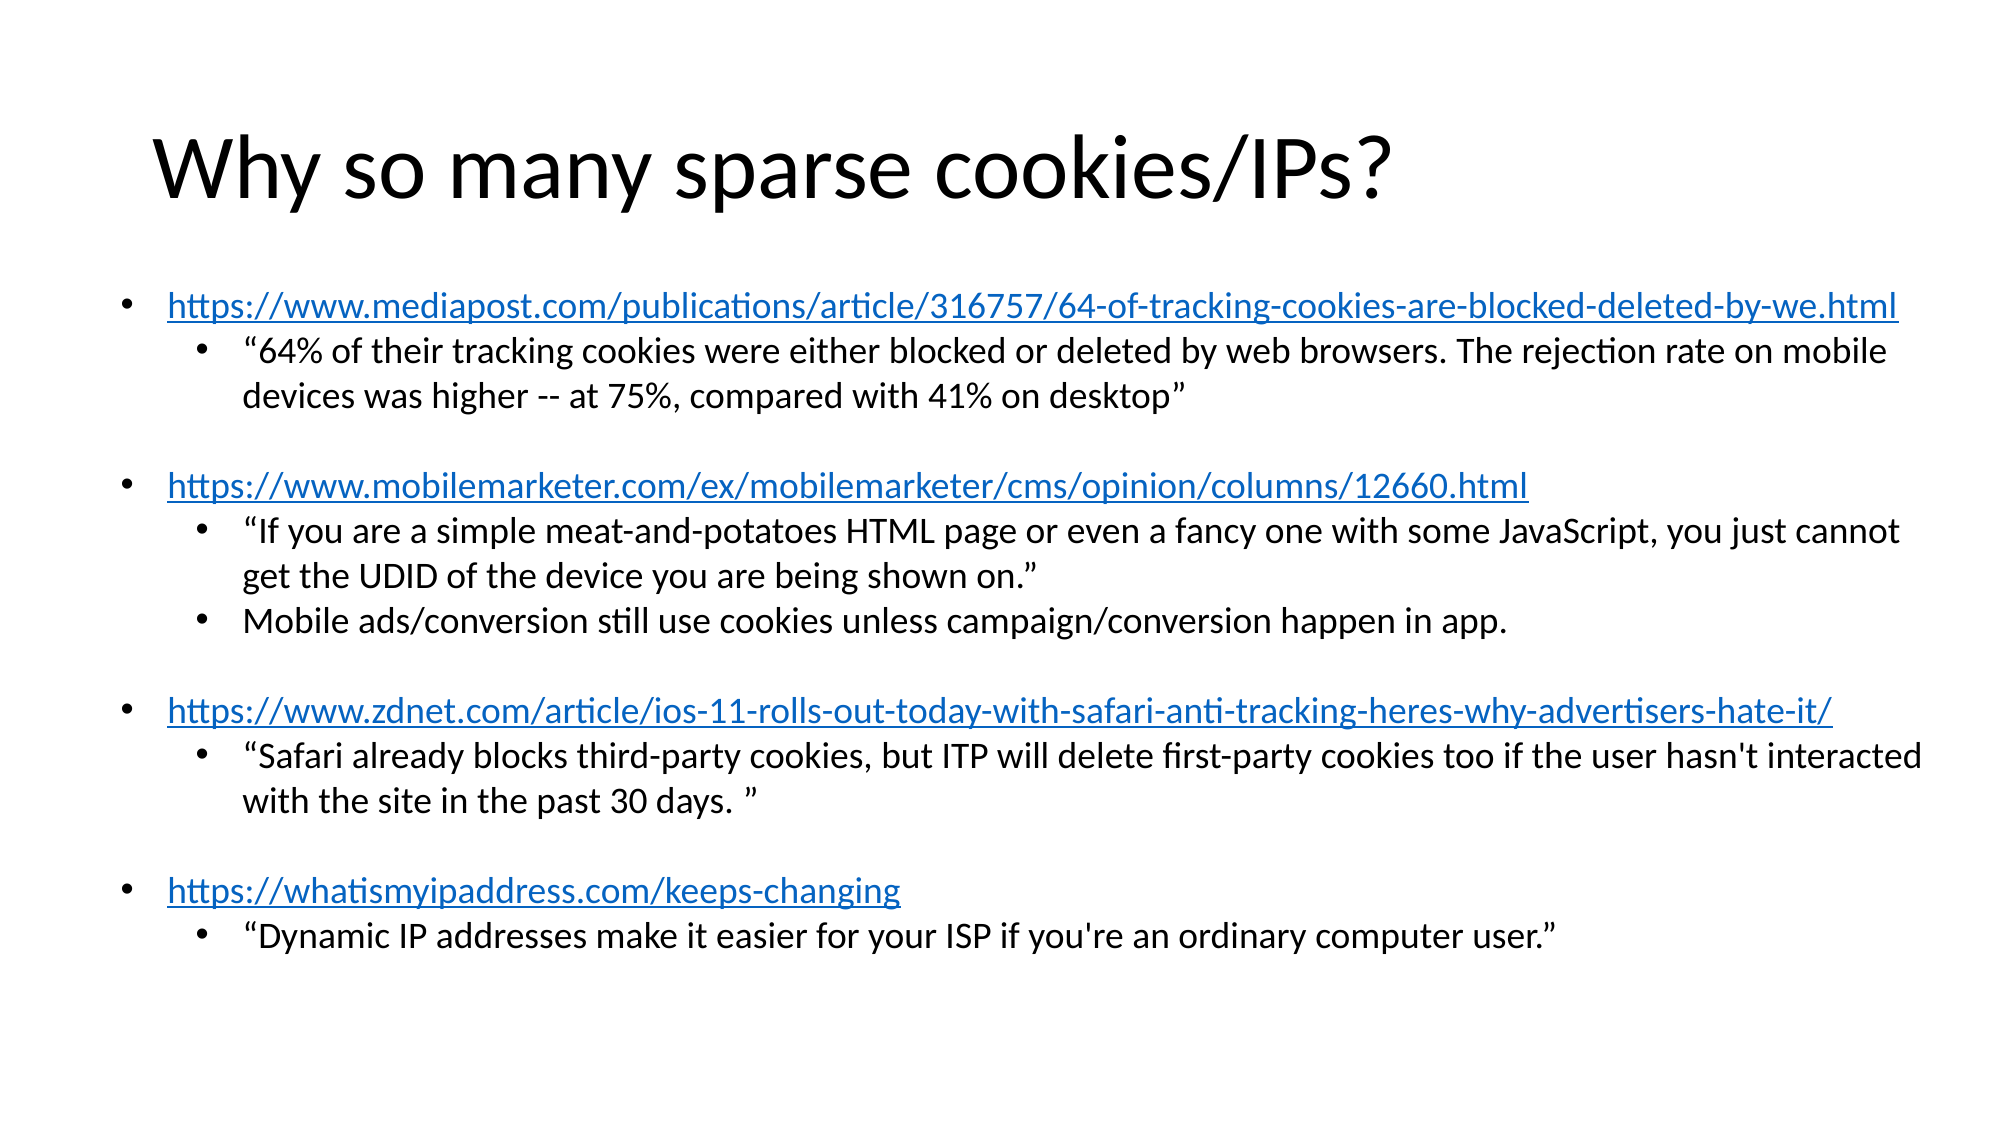

# Why so many sparse cookies/IPs?
https://www.mediapost.com/publications/article/316757/64-of-tracking-cookies-are-blocked-deleted-by-we.html
“64% of their tracking cookies were either blocked or deleted by web browsers. The rejection rate on mobile devices was higher -- at 75%, compared with 41% on desktop”

https://www.mobilemarketer.com/ex/mobilemarketer/cms/opinion/columns/12660.html
“If you are a simple meat-and-potatoes HTML page or even a fancy one with some JavaScript, you just cannot get the UDID of the device you are being shown on.”
Mobile ads/conversion still use cookies unless campaign/conversion happen in app.

https://www.zdnet.com/article/ios-11-rolls-out-today-with-safari-anti-tracking-heres-why-advertisers-hate-it/
“Safari already blocks third-party cookies, but ITP will delete first-party cookies too if the user hasn't interacted with the site in the past 30 days. ”

https://whatismyipaddress.com/keeps-changing
“Dynamic IP addresses make it easier for your ISP if you're an ordinary computer user.”